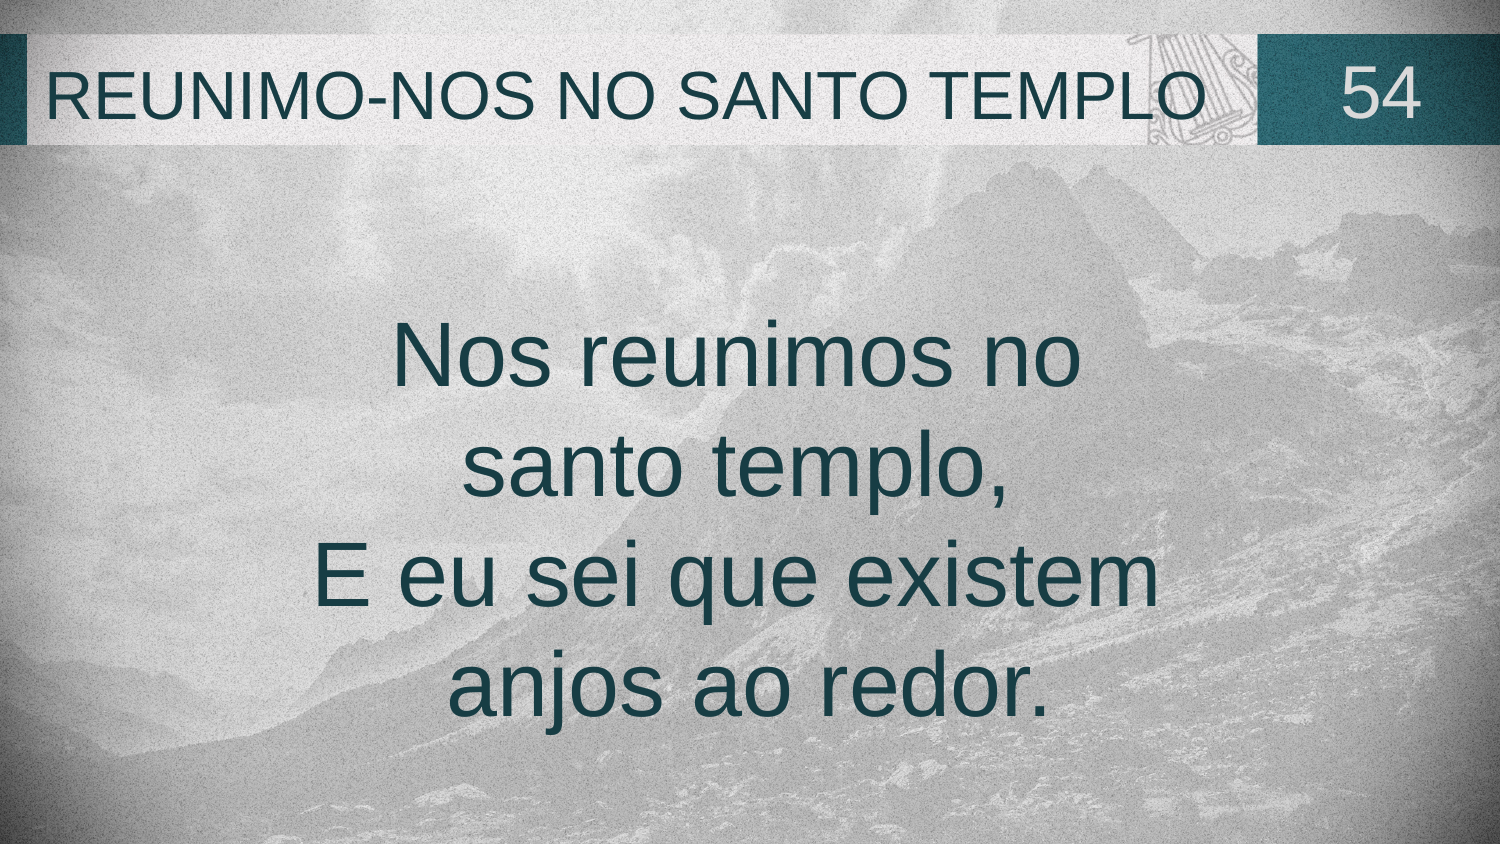

# REUNIMO-NOS NO SANTO TEMPLO
54
Nos reunimos no
santo templo,
E eu sei que existem
anjos ao redor.